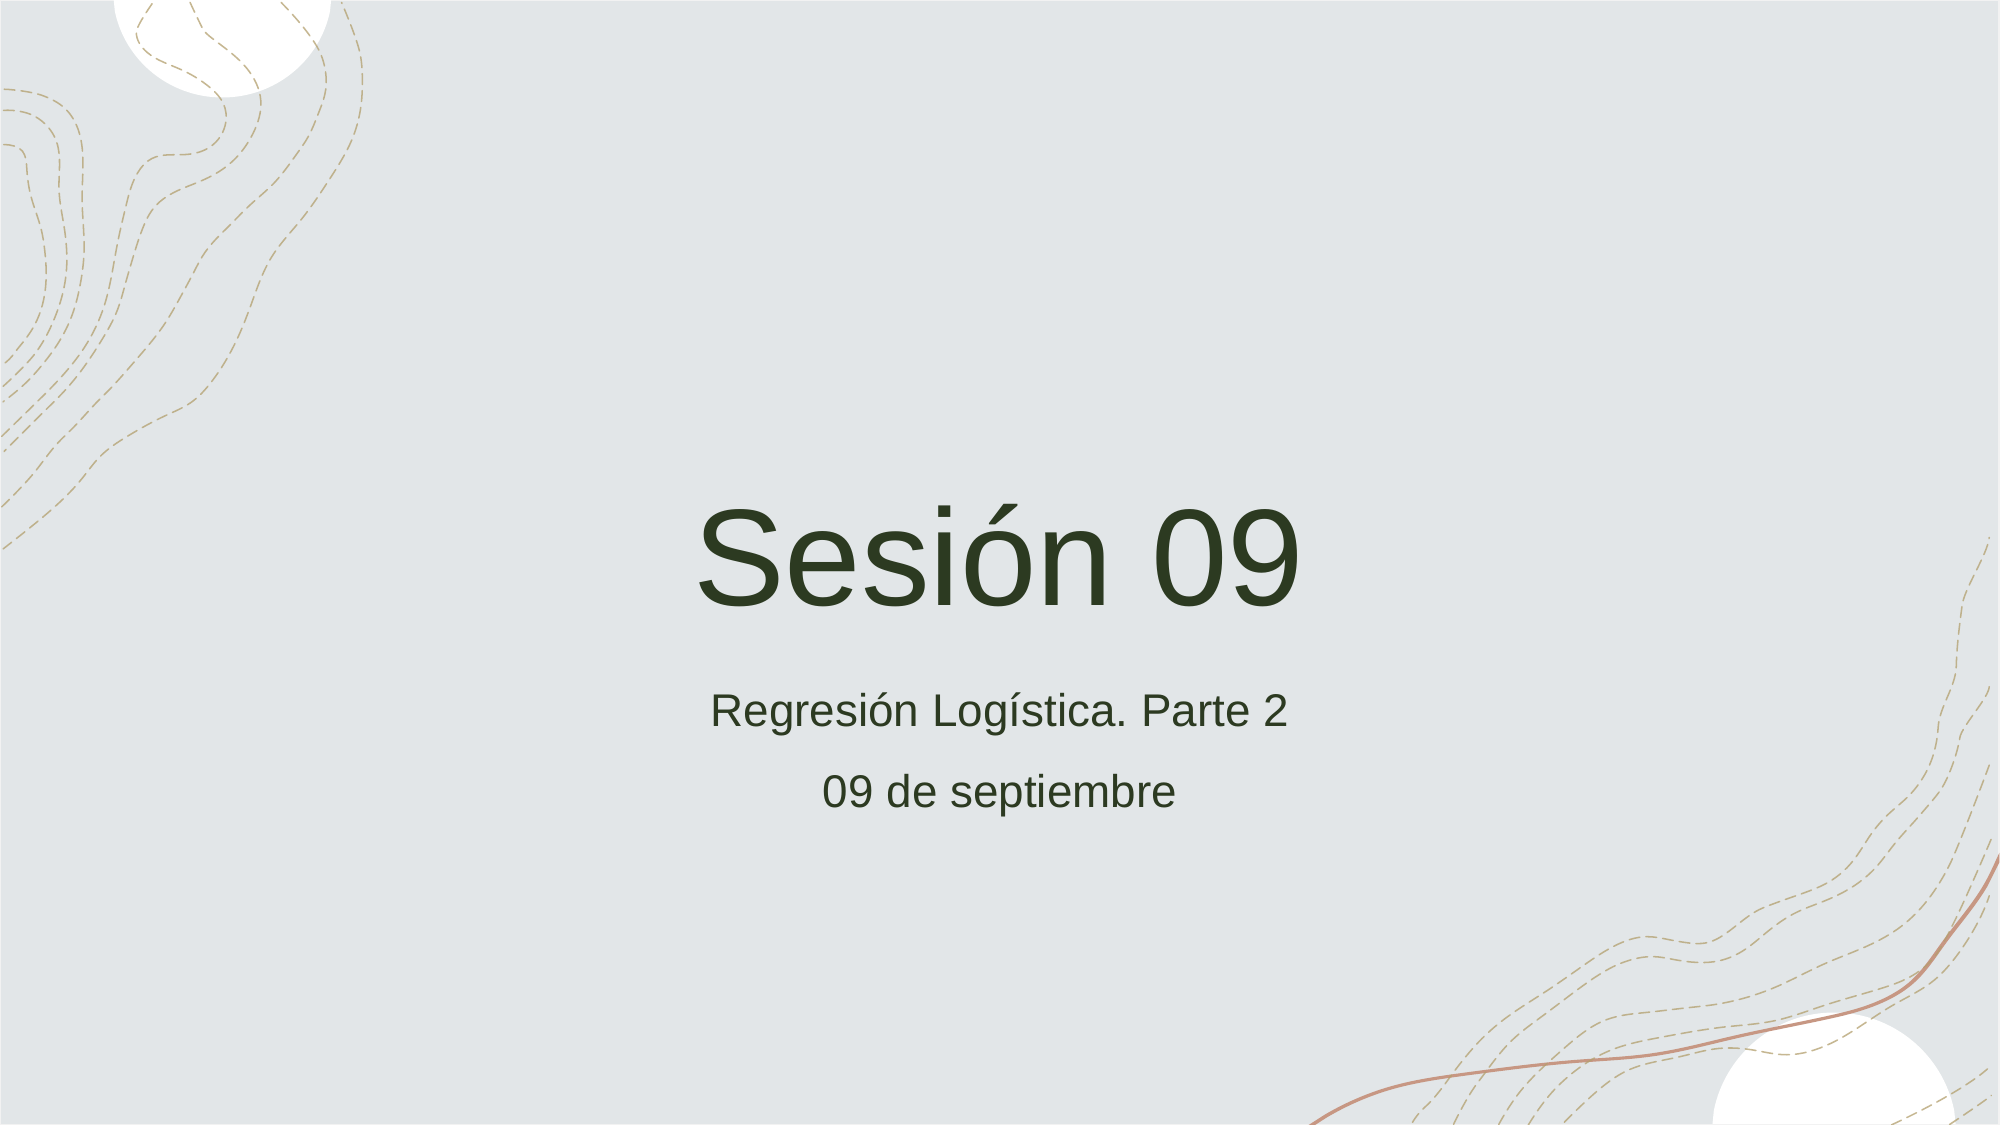

# Sesión 09
Regresión Logística. Parte 2
09 de septiembre